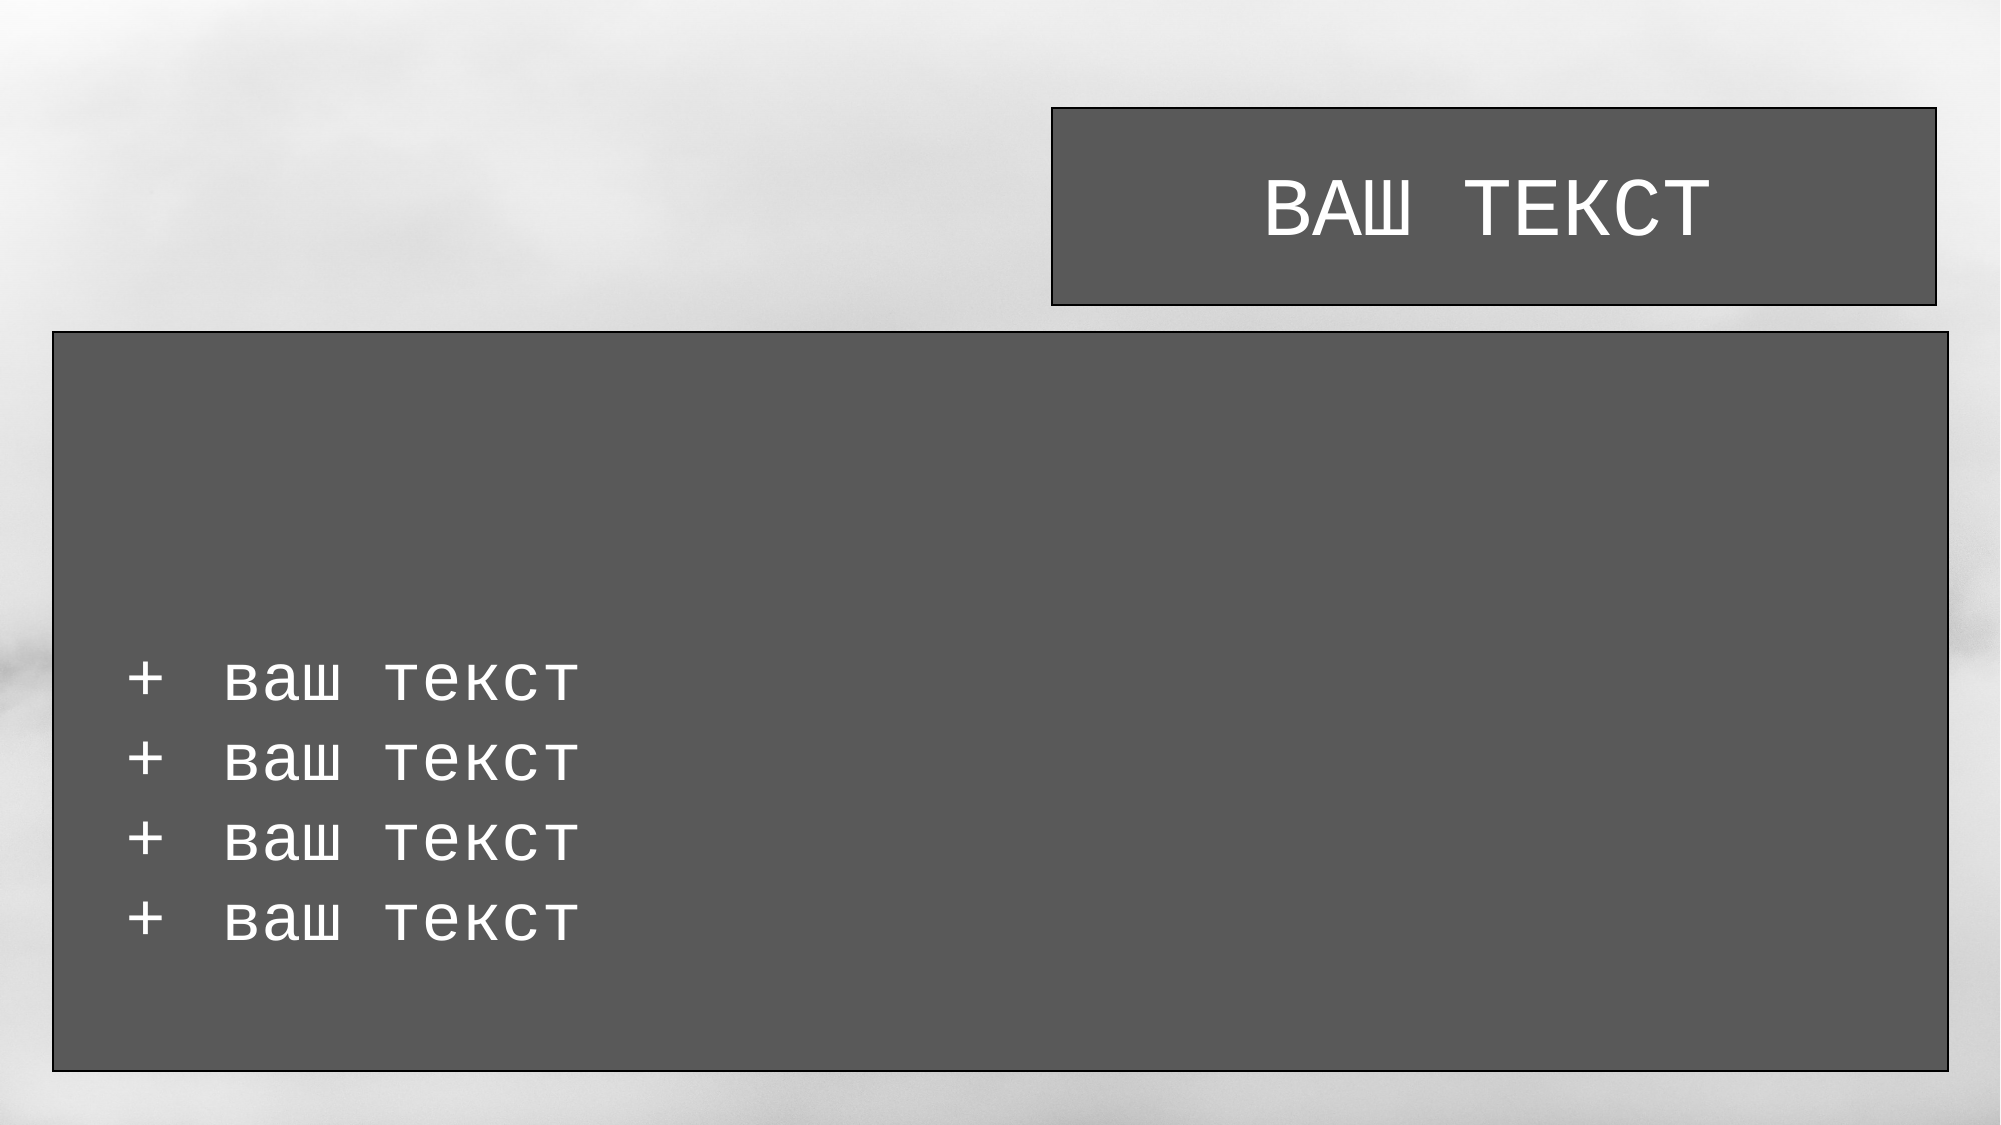

ВАШ ТЕКСТ

+  ваш текст
+  ваш текст
+  ваш текст
+  ваш текст